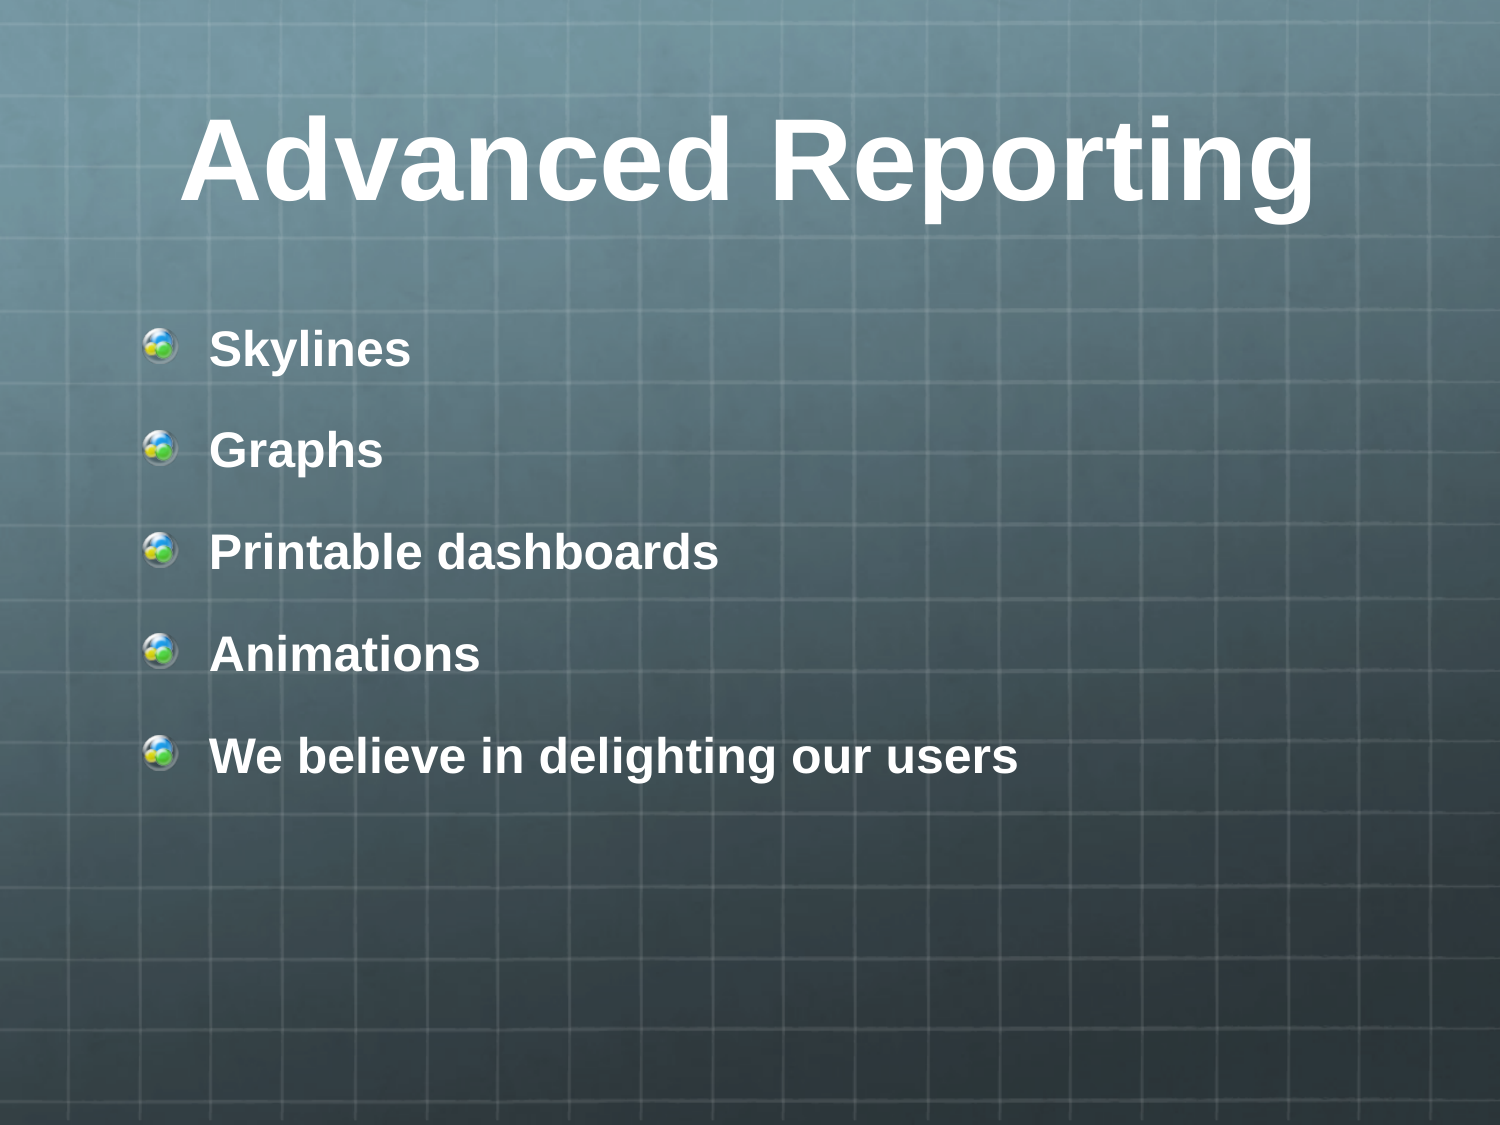

# Advanced Reporting
Skylines
Graphs
Printable dashboards
Animations
We believe in delighting our users